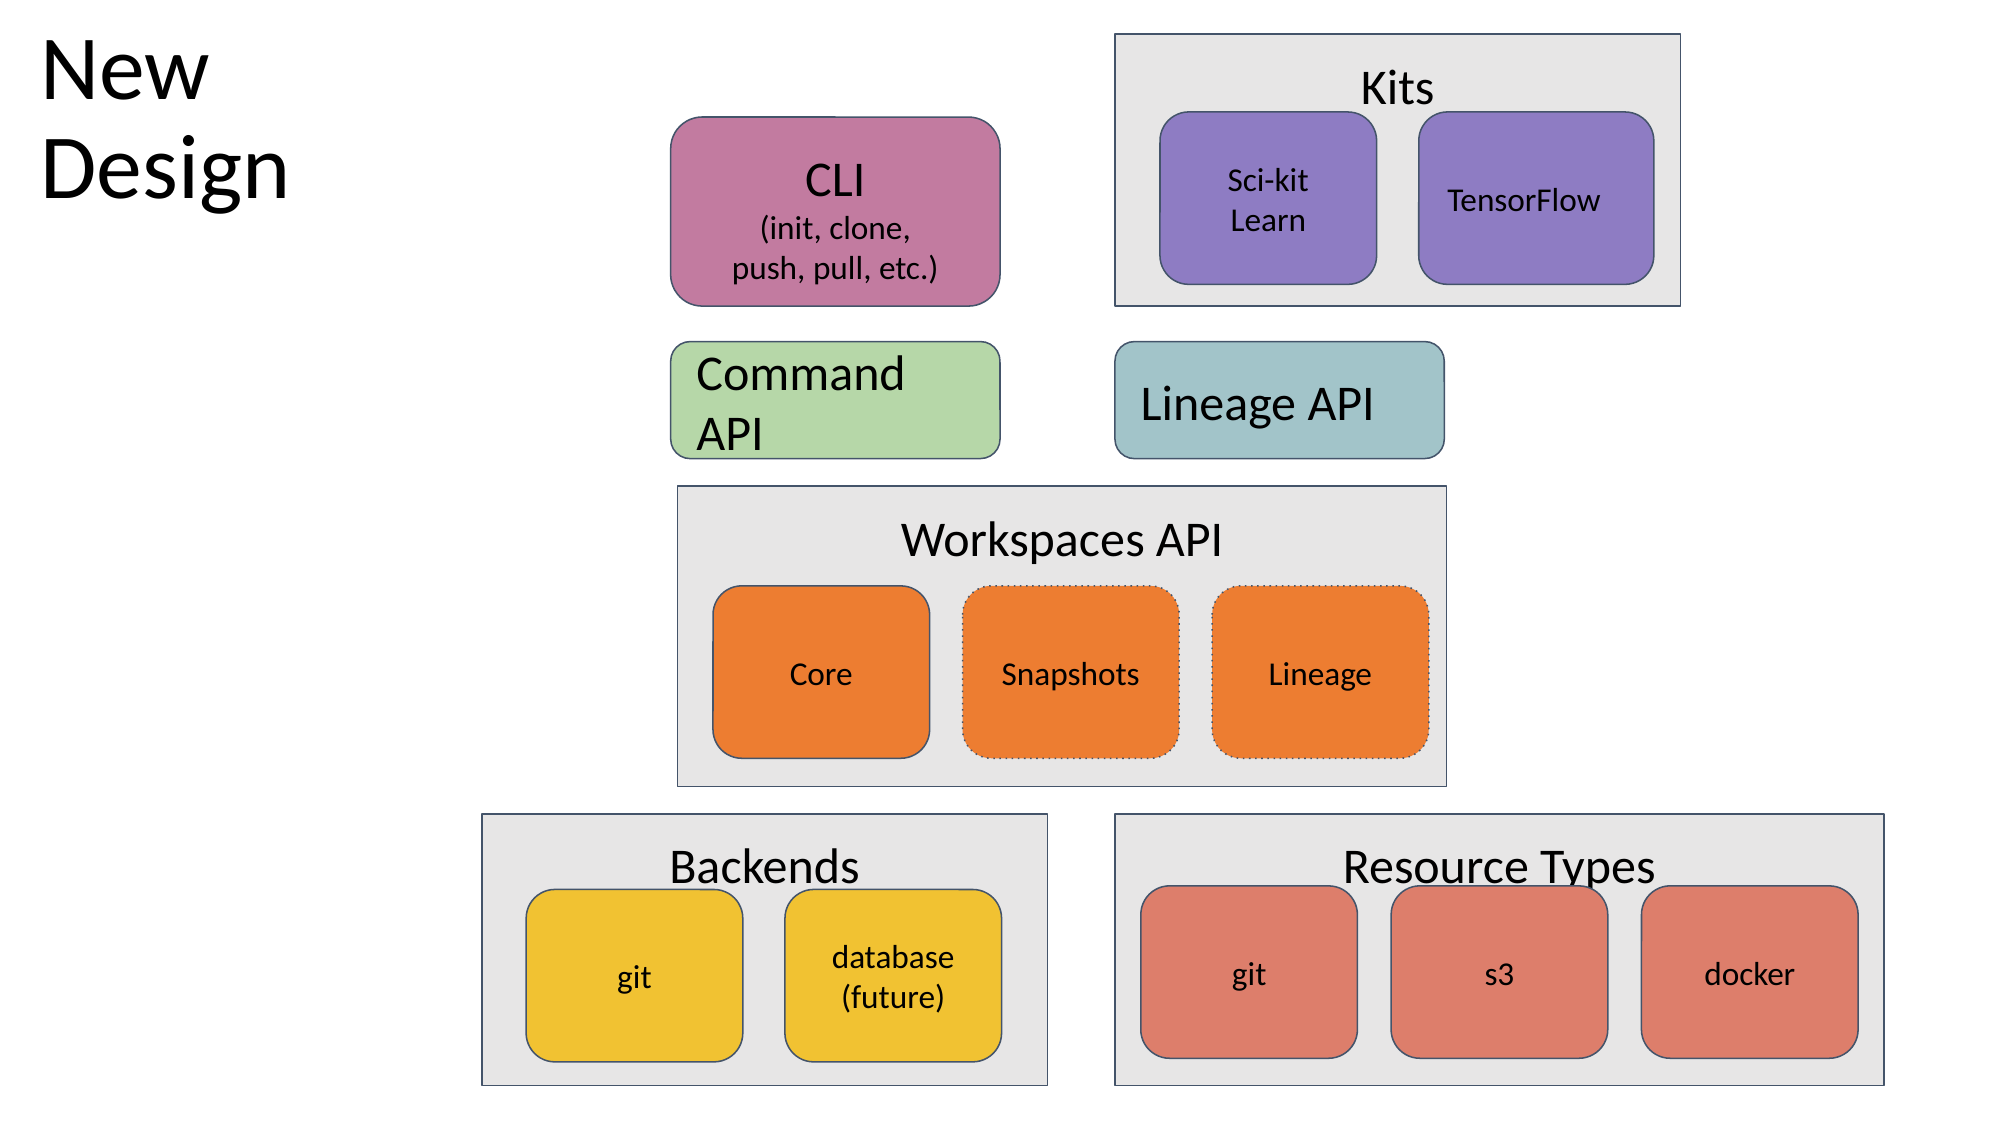

# New Design
Kits
Sci-kit
Learn
TensorFlow
CLI
(init, clone,
push, pull, etc.)
Command API
Lineage API
Workspaces API
Core
Snapshots
Lineage
Backends
git
database
(future)
Resource Types
git
s3
docker